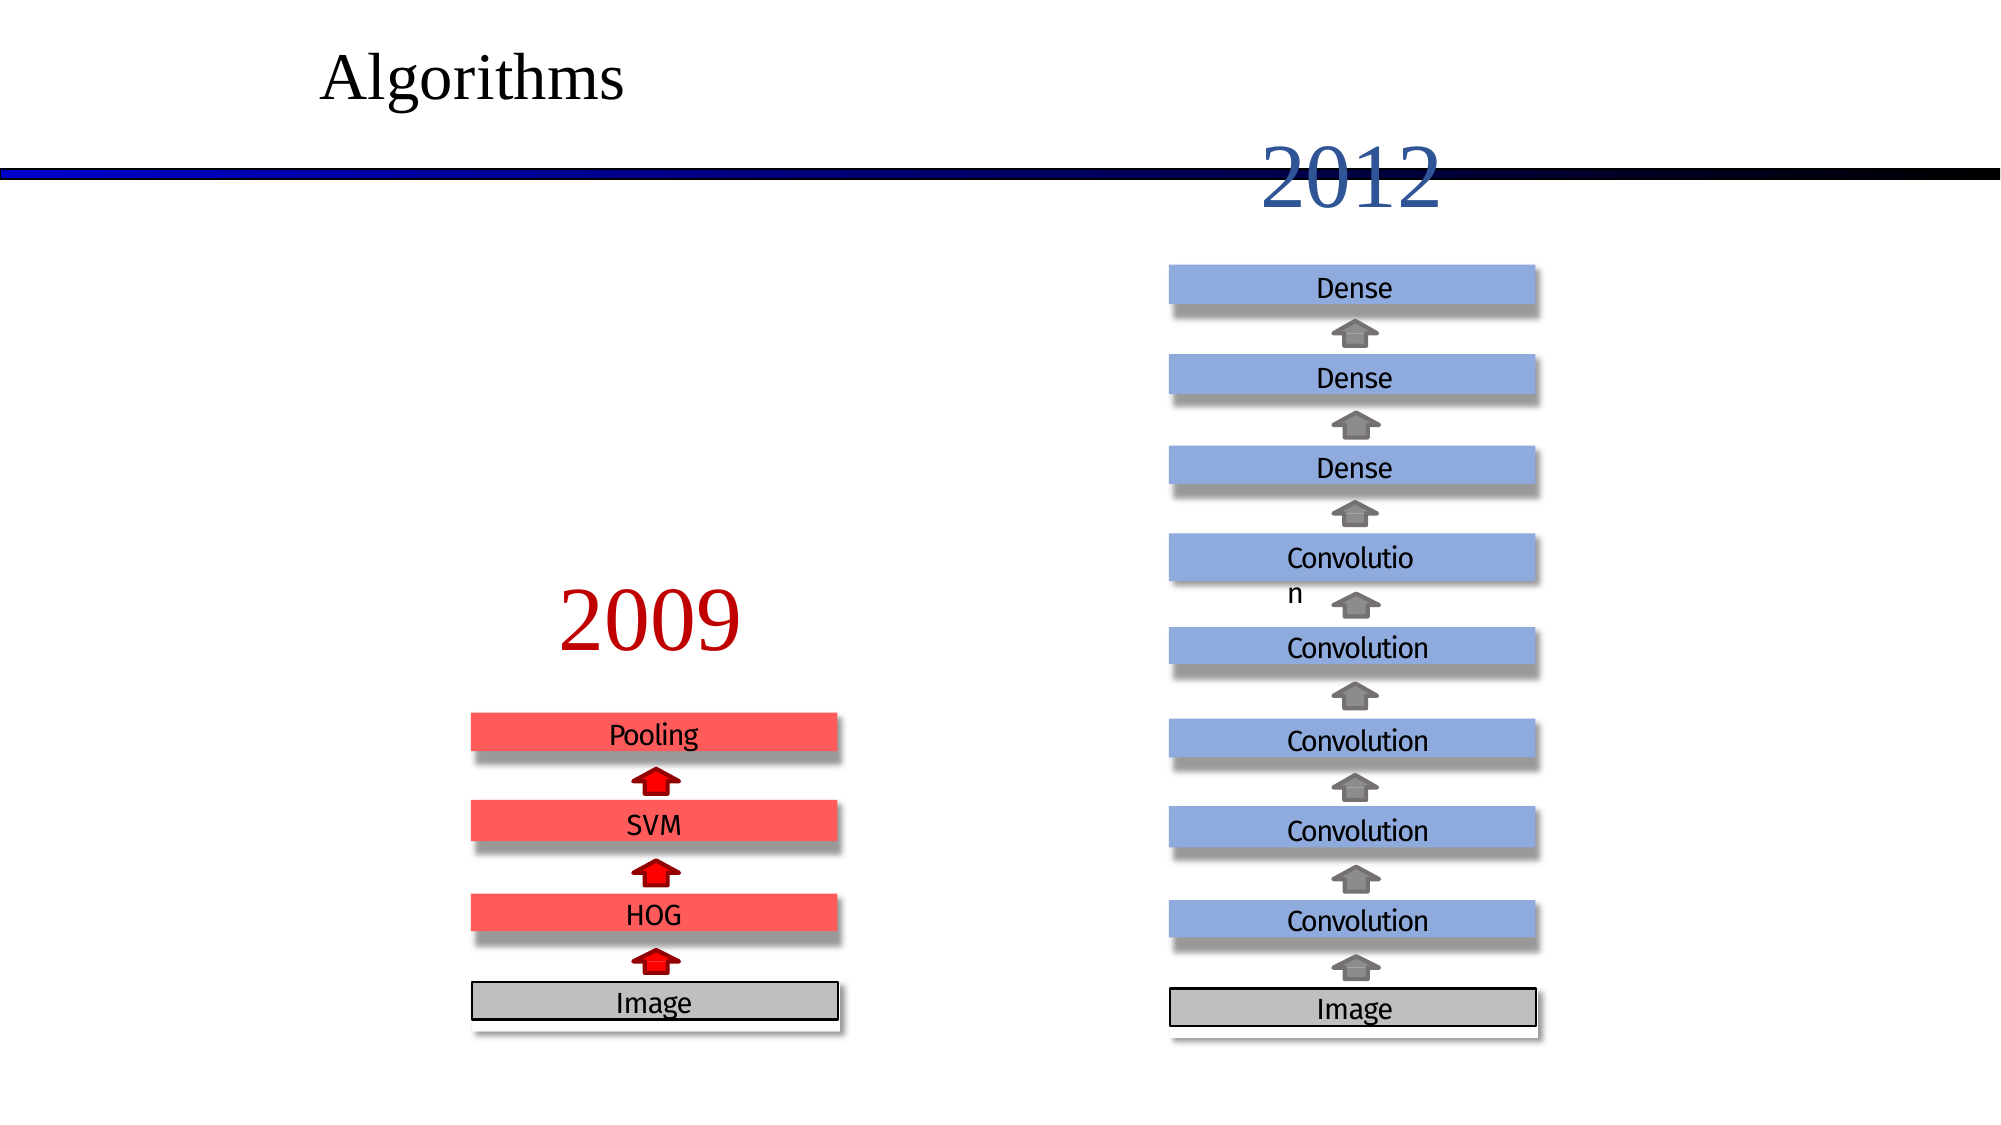

# Algorithms
2012

Dense

Dense

Dense

Convolution
2009

Convolution

Pooling

Convolution

SVM

Convolution

HOG

Convolution

Image
Image